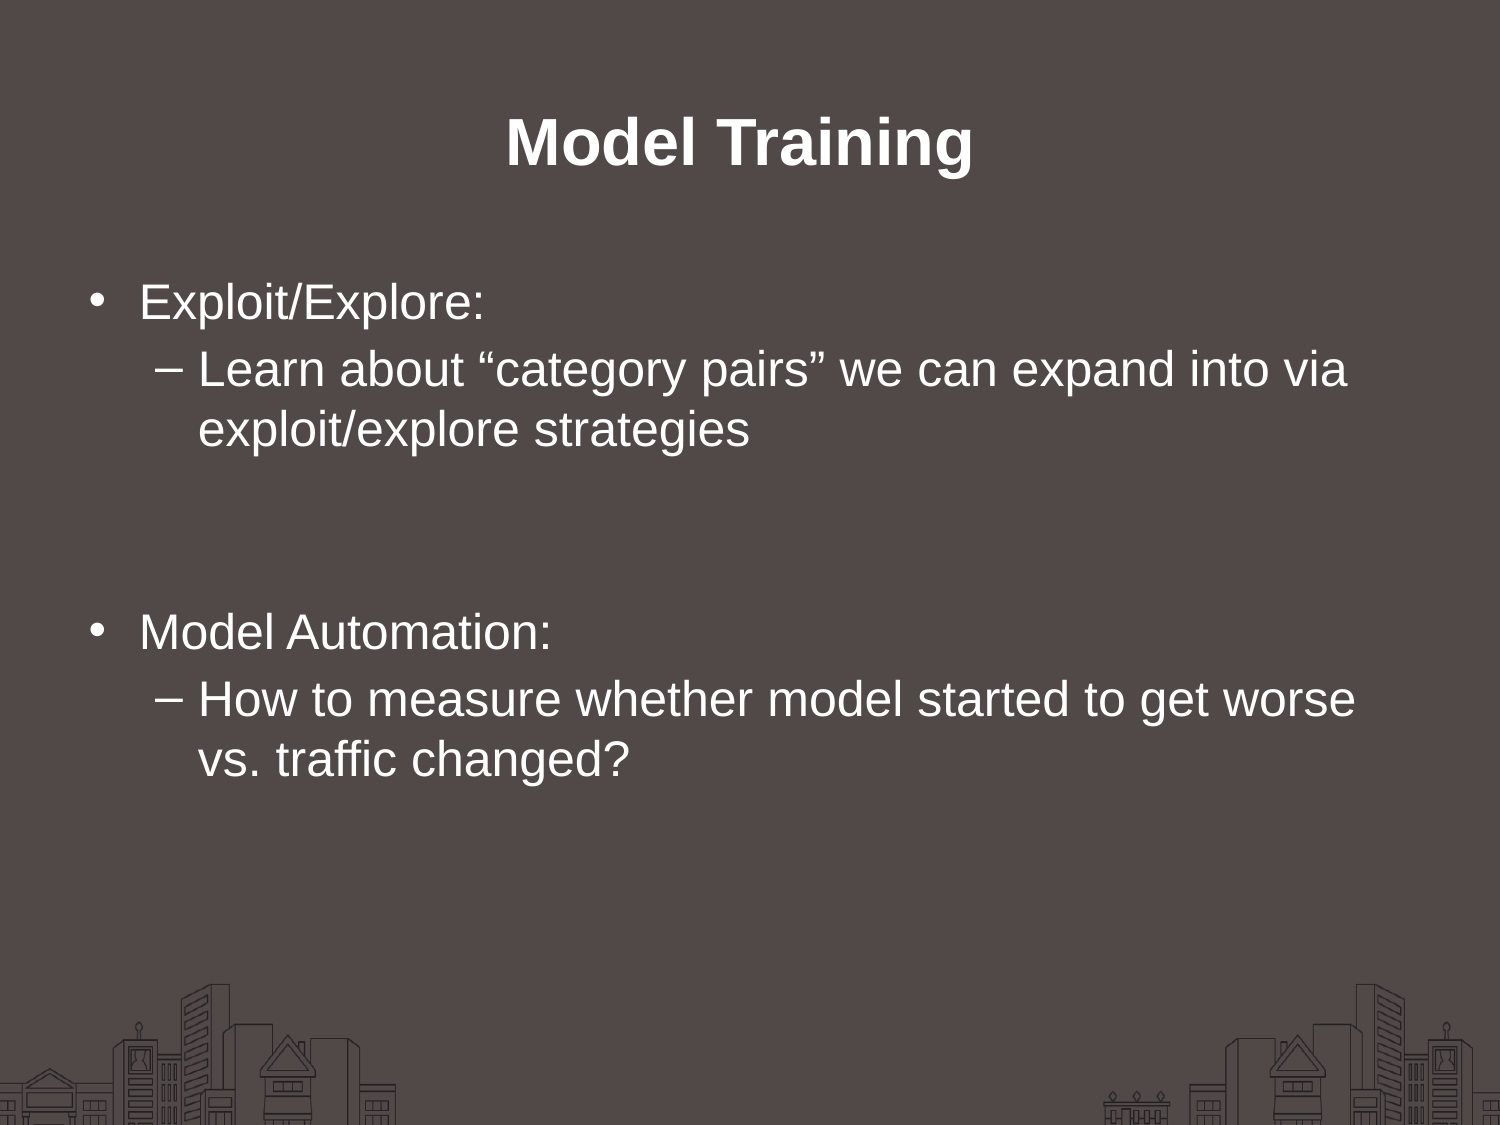

# Model Training
Exploit/Explore:
Learn about “category pairs” we can expand into via exploit/explore strategies

Model Automation:
How to measure whether model started to get worse vs. traffic changed?